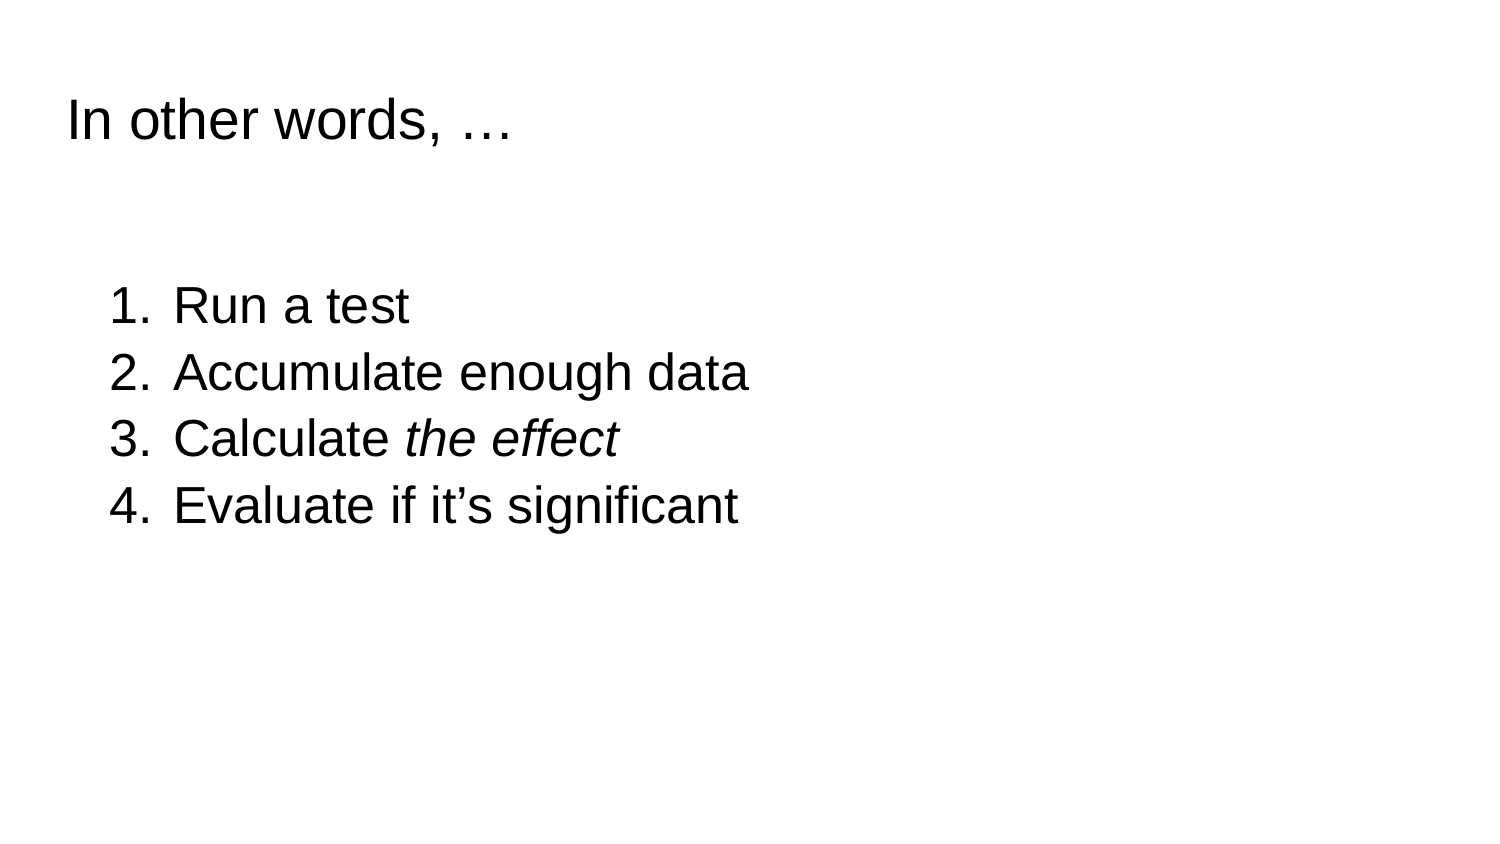

# In other words, …
Run a test
Accumulate enough data
Calculate the effect
Evaluate if it’s significant